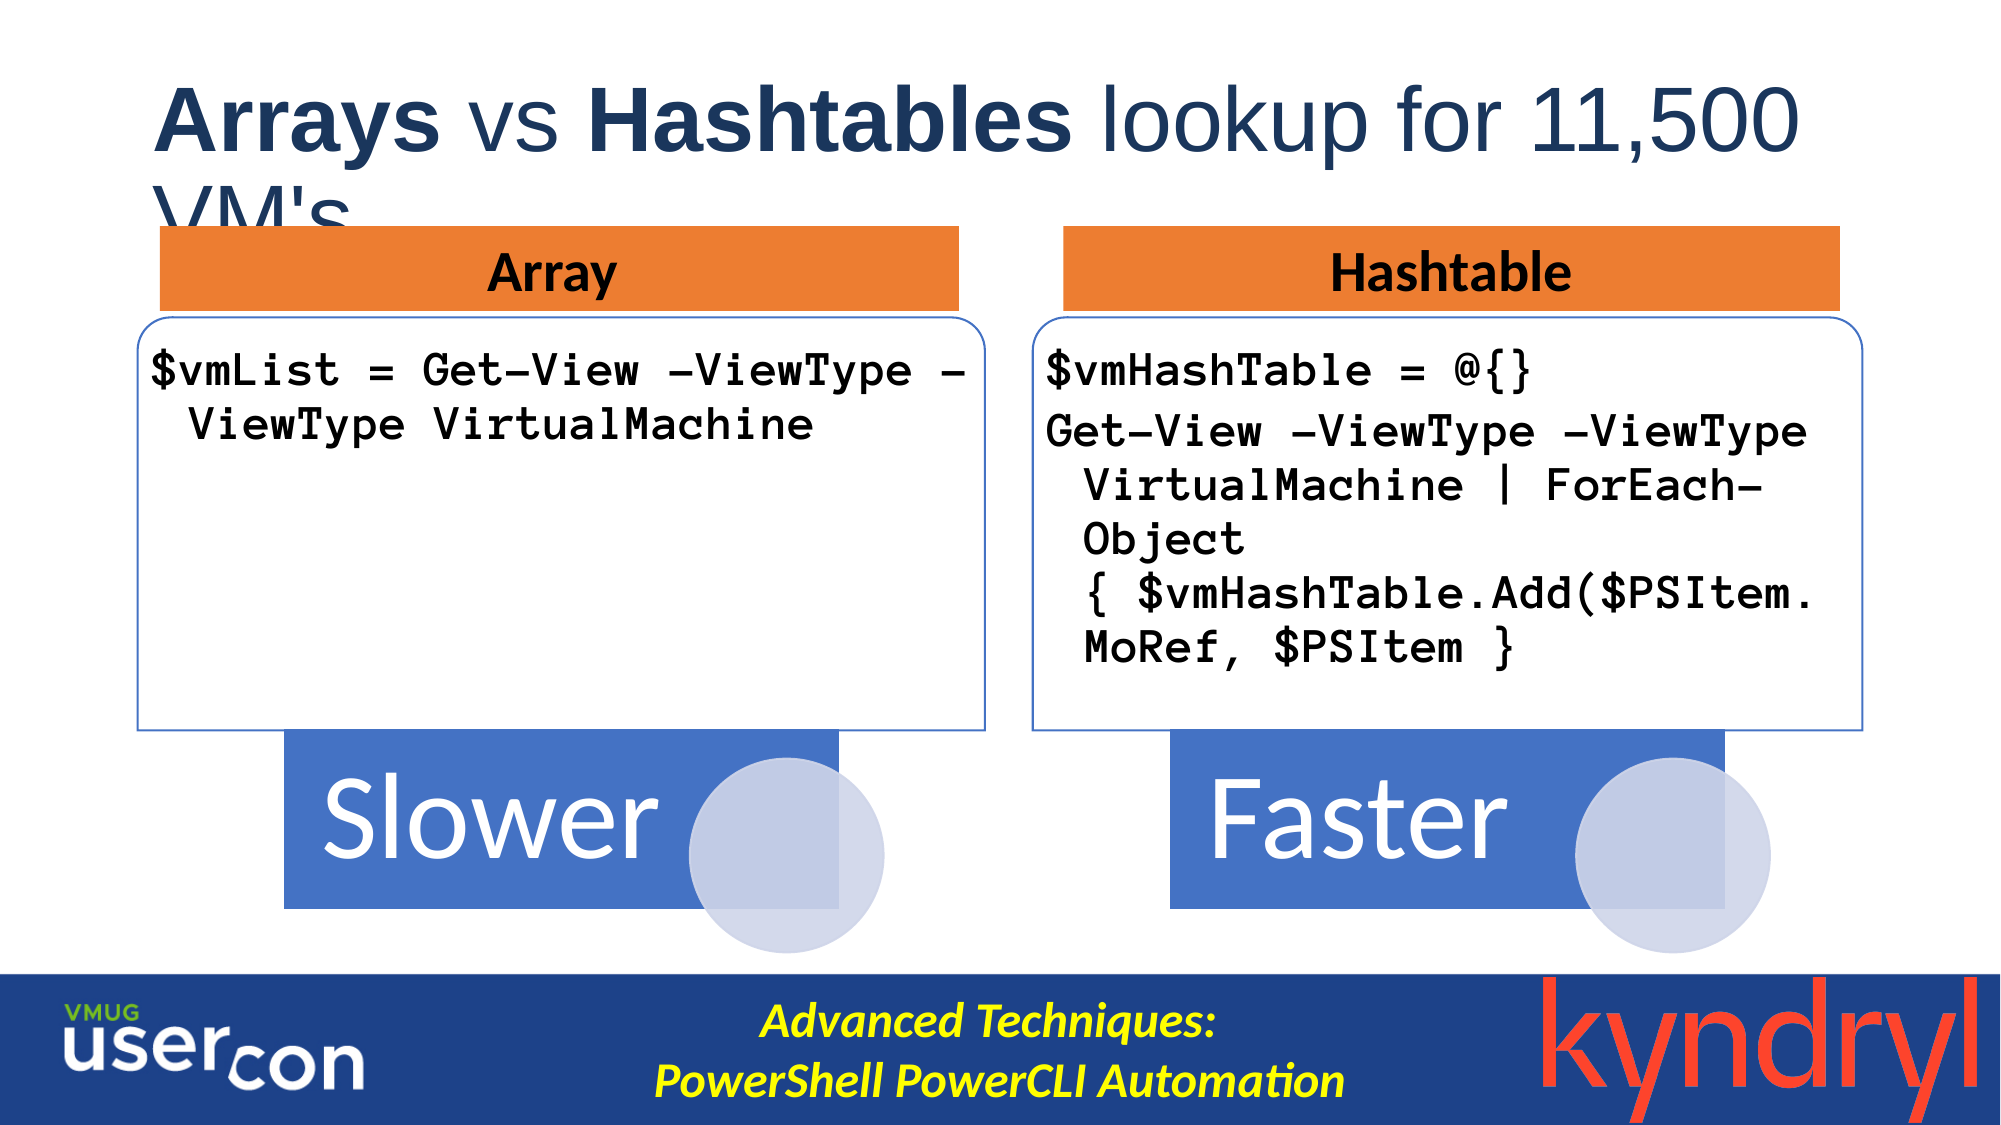

# Arrays vs Hashtables lookup for 11,500 VM's
Array
Hashtable
$vmList = Get-View -ViewType -ViewType VirtualMachine

Slower
$vmHashTable = @{}
Get-View -ViewType -ViewType VirtualMachine | ForEach-Object { $vmHashTable.Add($PSItem.MoRef, $PSItem }
Faster